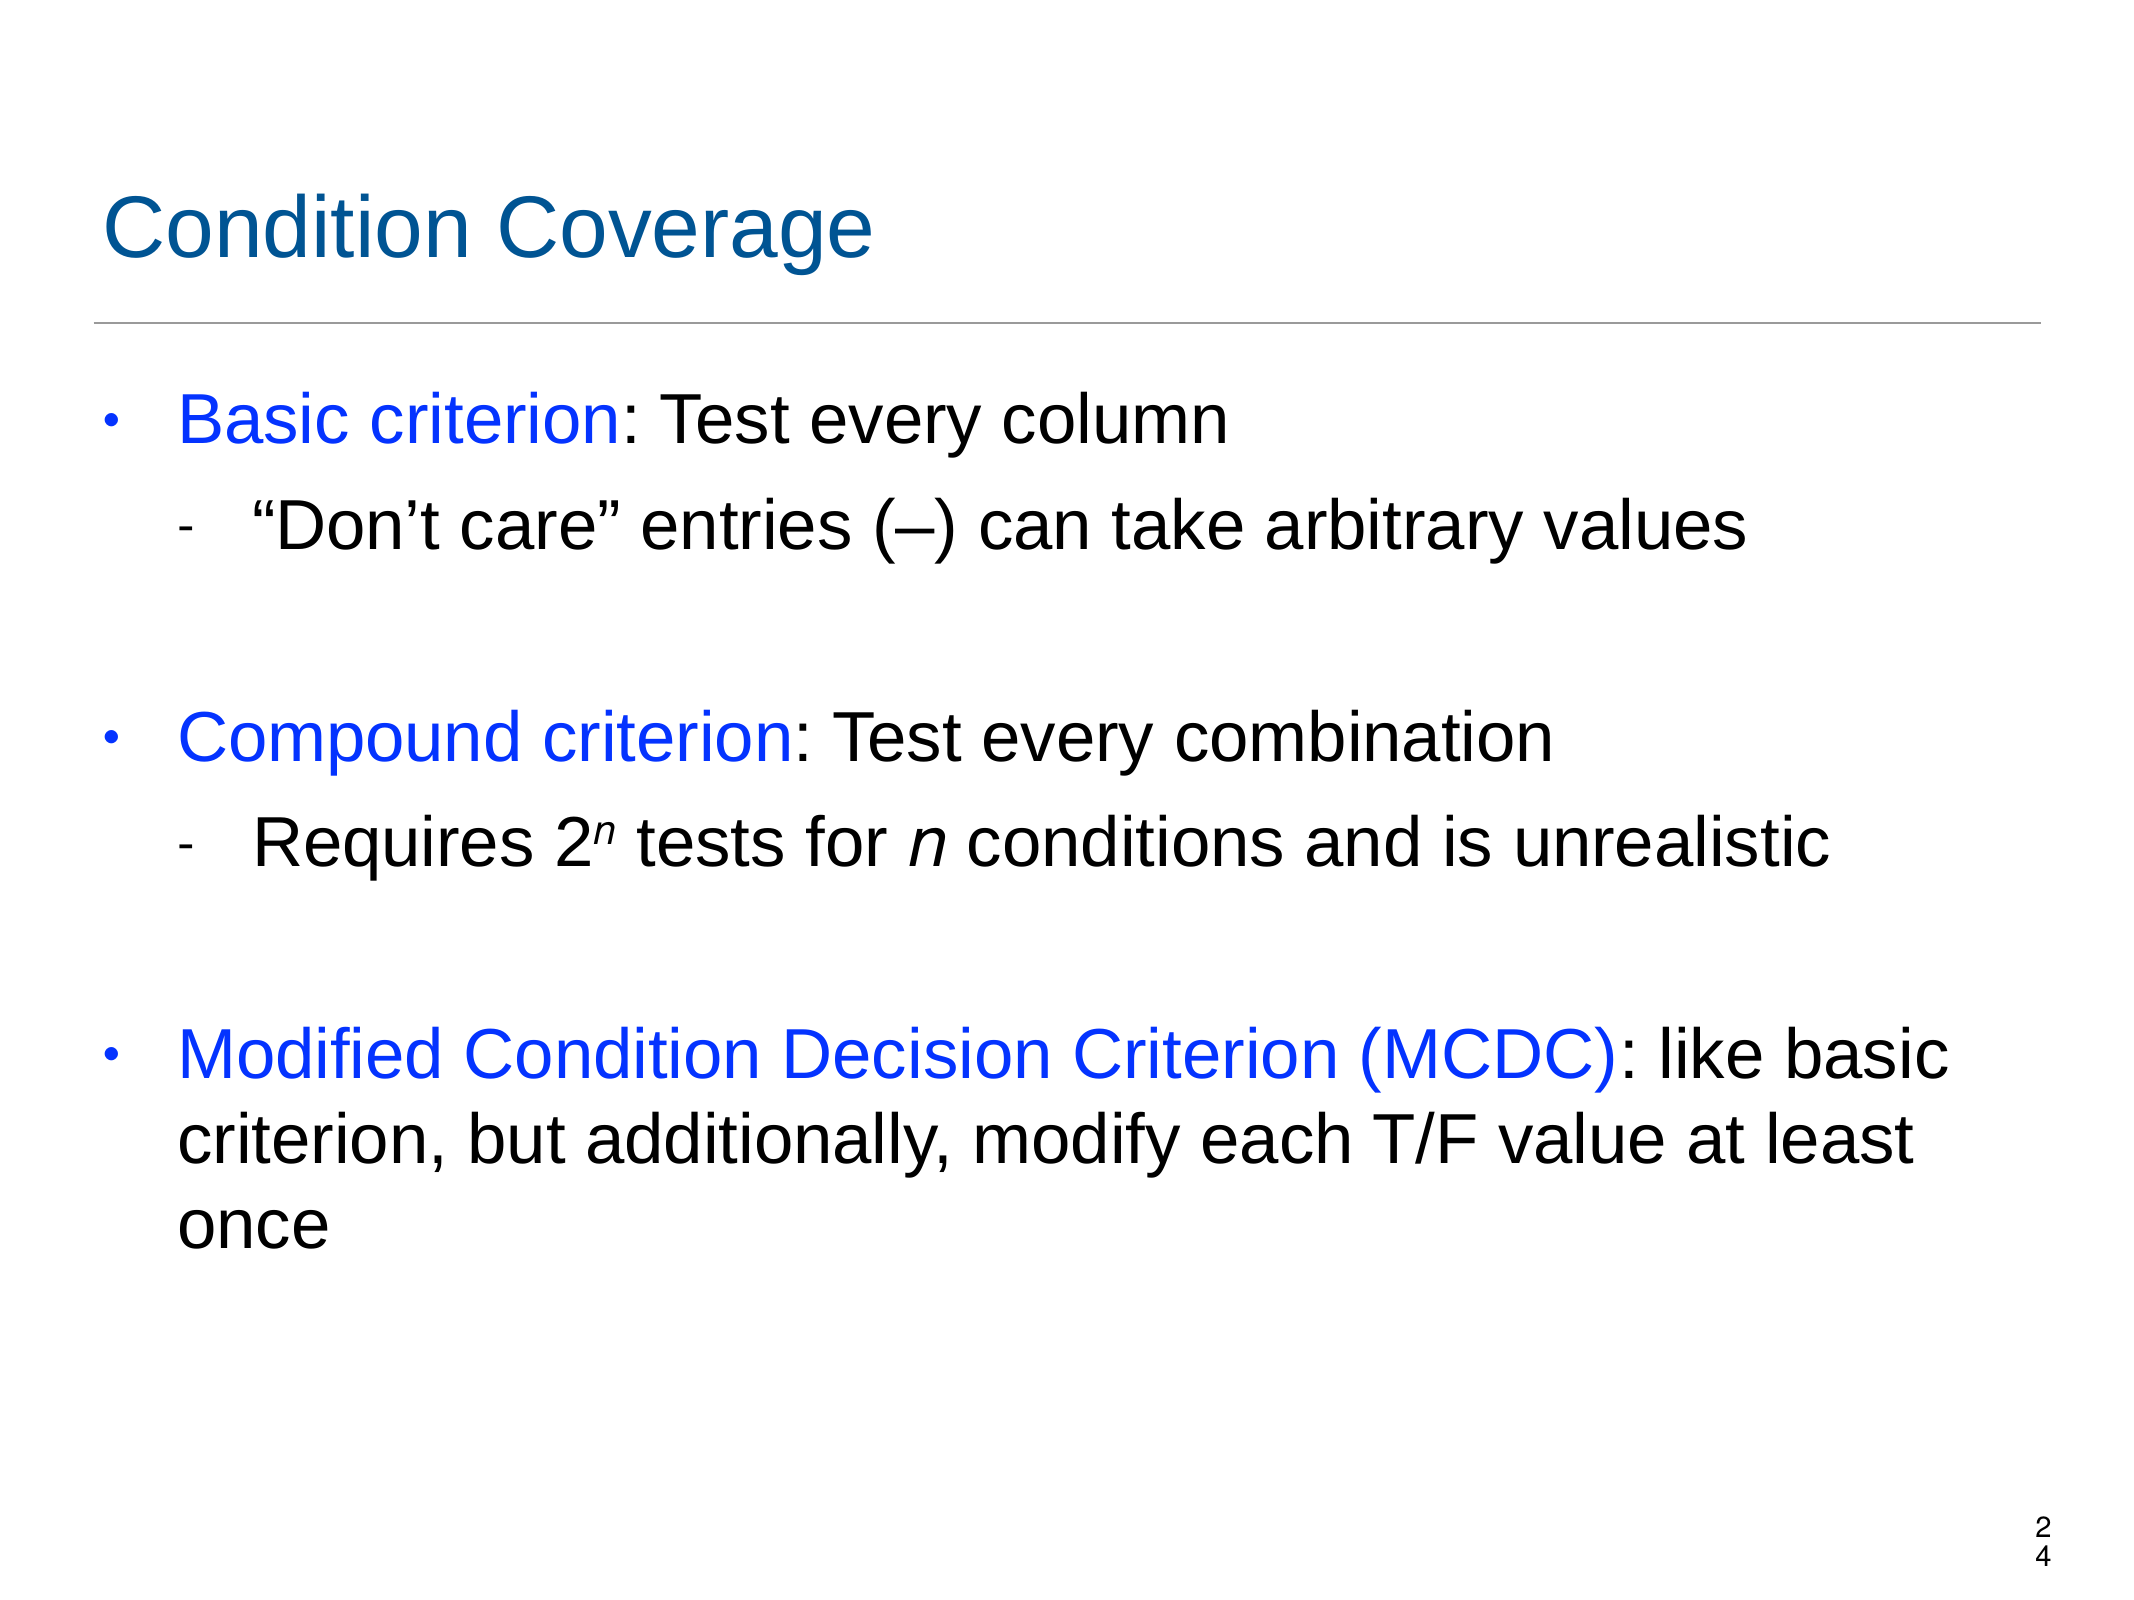

# Condition Coverage
Basic criterion: Test every column
“Don’t care” entries (–) can take arbitrary values

Compound criterion: Test every combination
Requires 2n tests for n conditions and is unrealistic

Modified Condition Decision Criterion (MCDC): like basic criterion, but additionally, modify each T/F value at least once
24